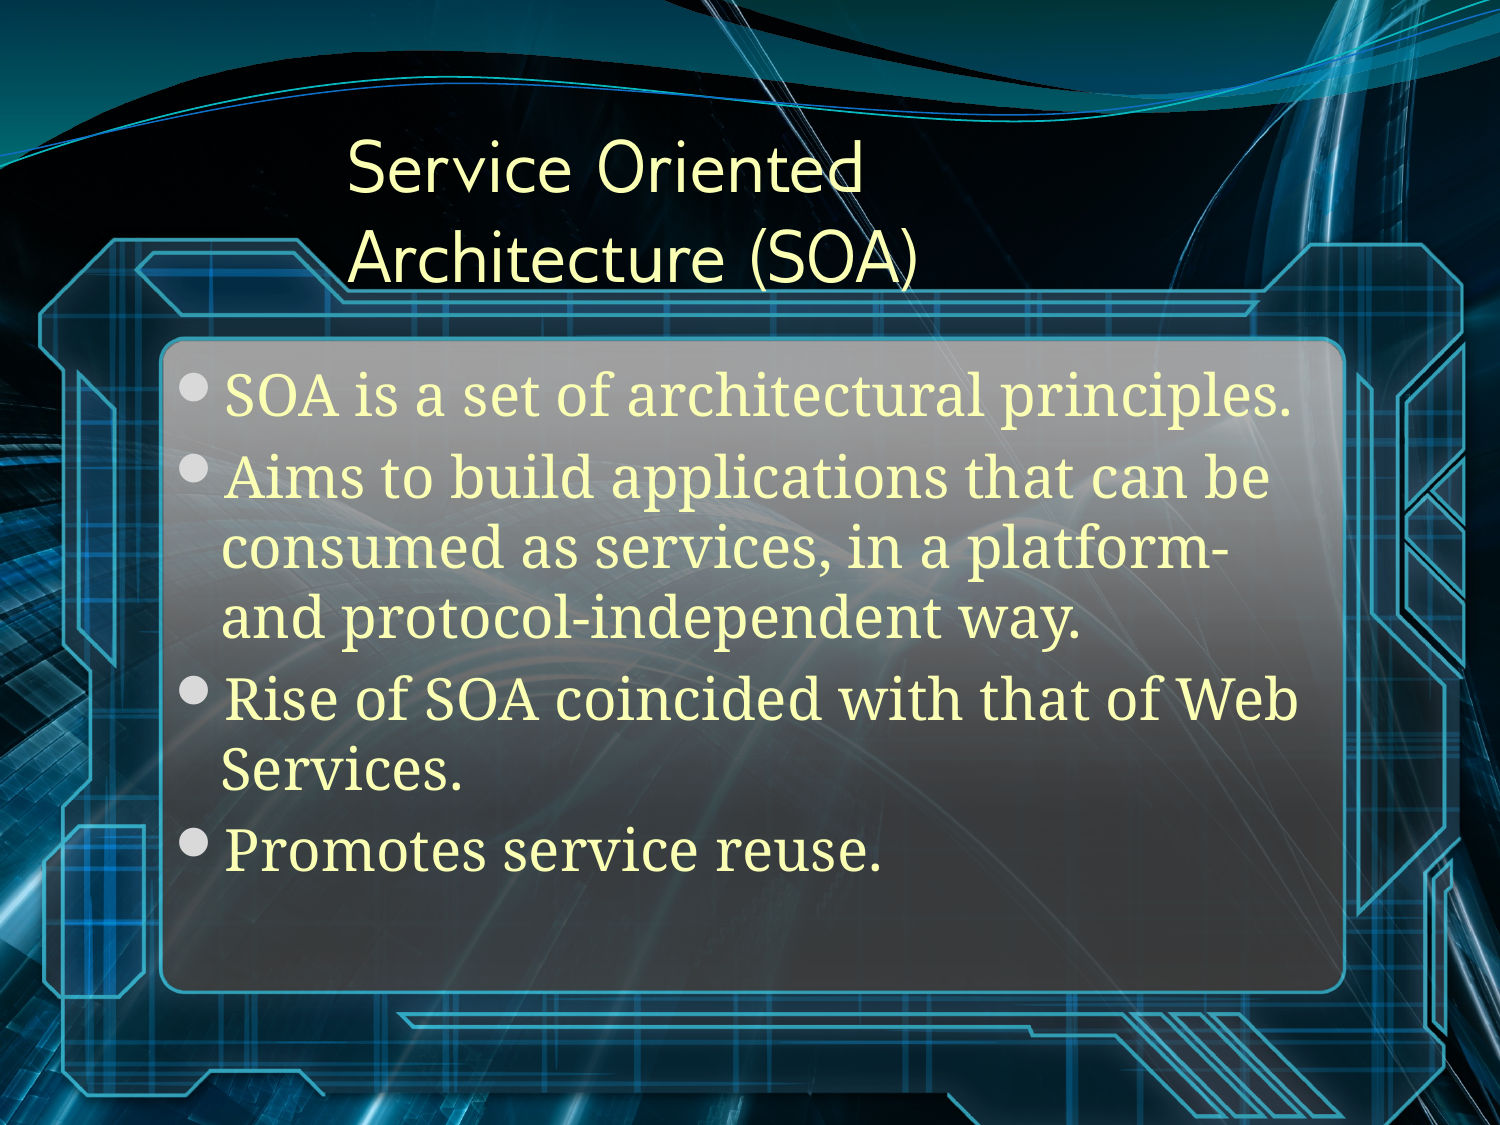

# Service Oriented Architecture (SOA)
SOA is a set of architectural principles.
Aims to build applications that can be consumed as services, in a platform- and protocol-independent way.
Rise of SOA coincided with that of Web Services.
Promotes service reuse.